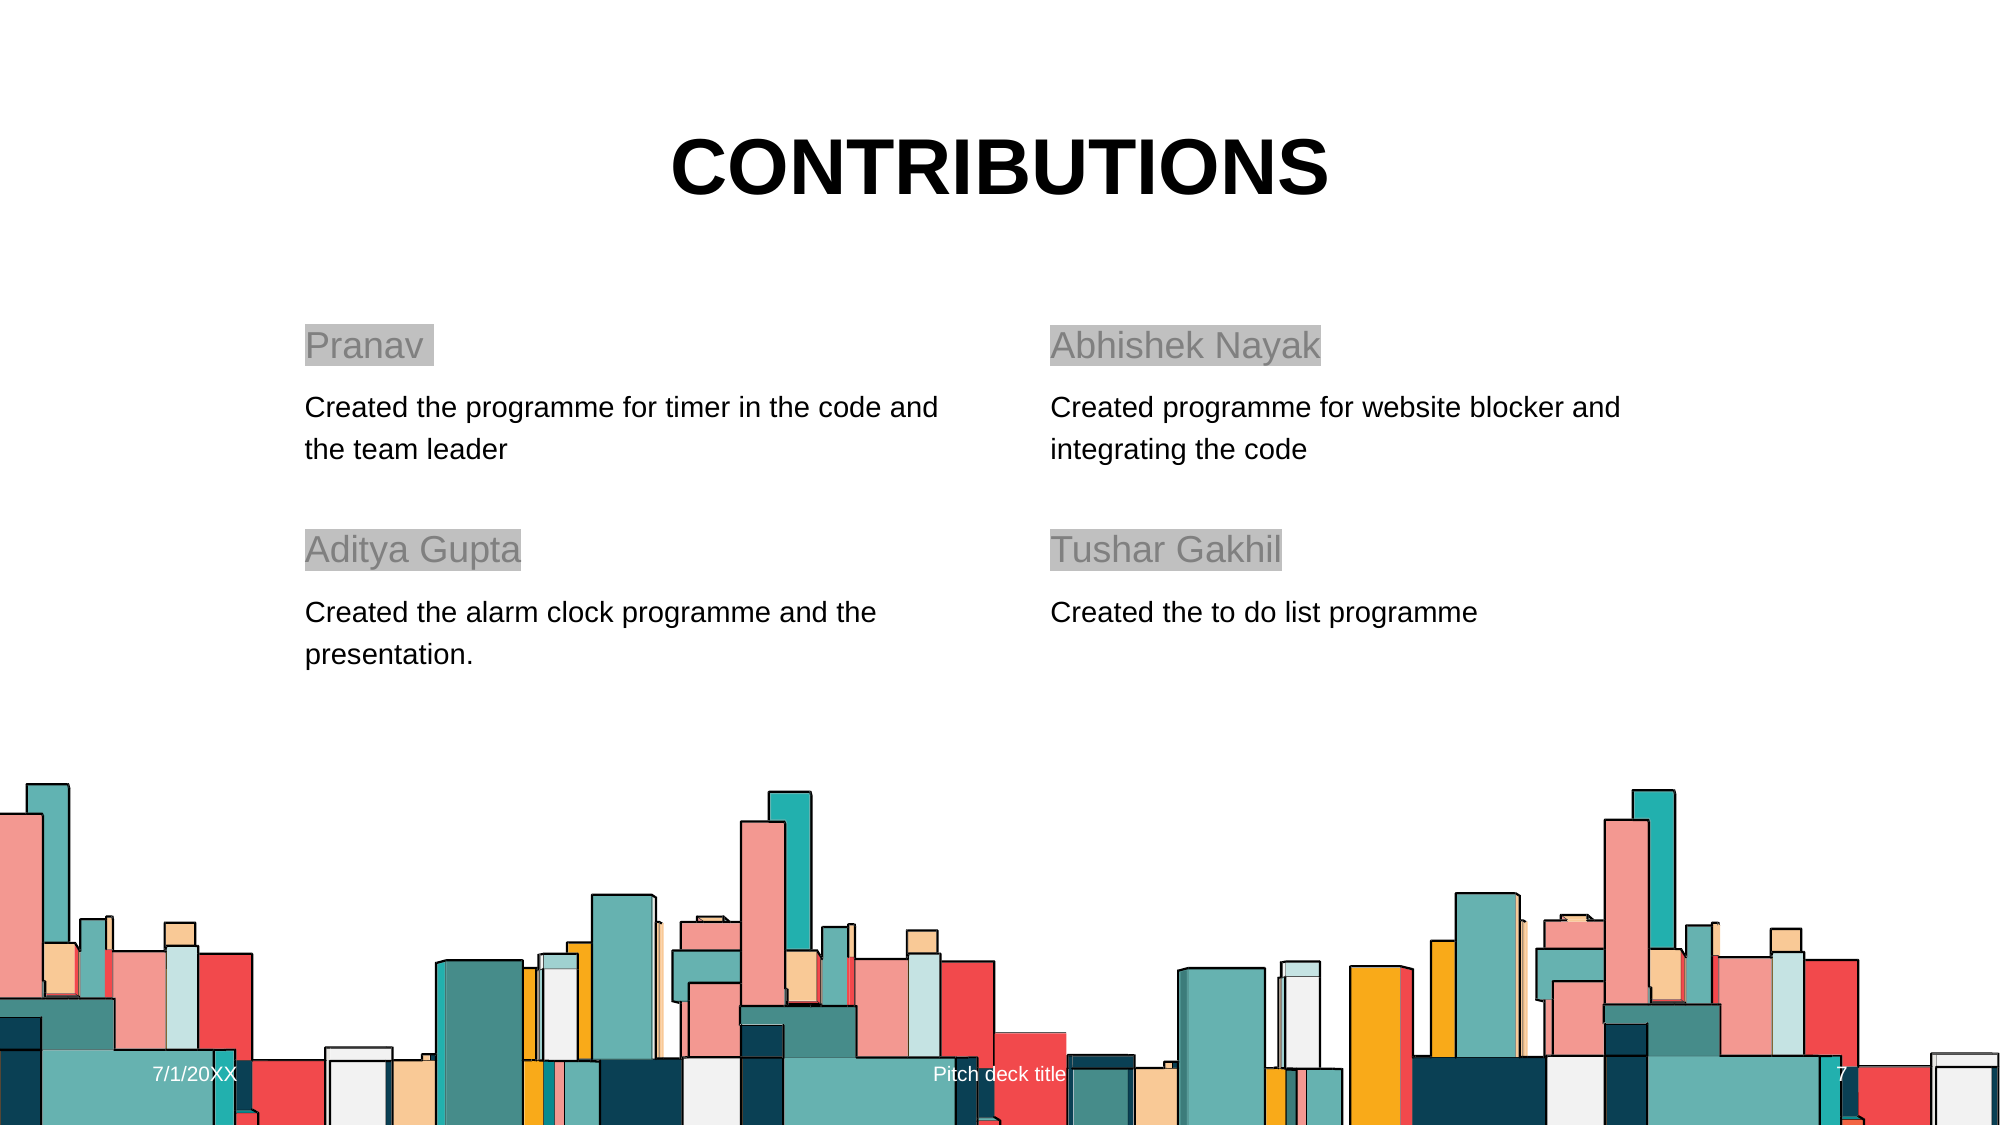

# CONtributions
Pranav
Abhishek Nayak
Created programme for website blocker and  integrating the code
Created the programme for timer in the code and the team leader
Aditya Gupta
Tushar Gakhil
Created the alarm clock programme and the presentation.
Created the to do list programme
7/1/20XX
Pitch deck title
7